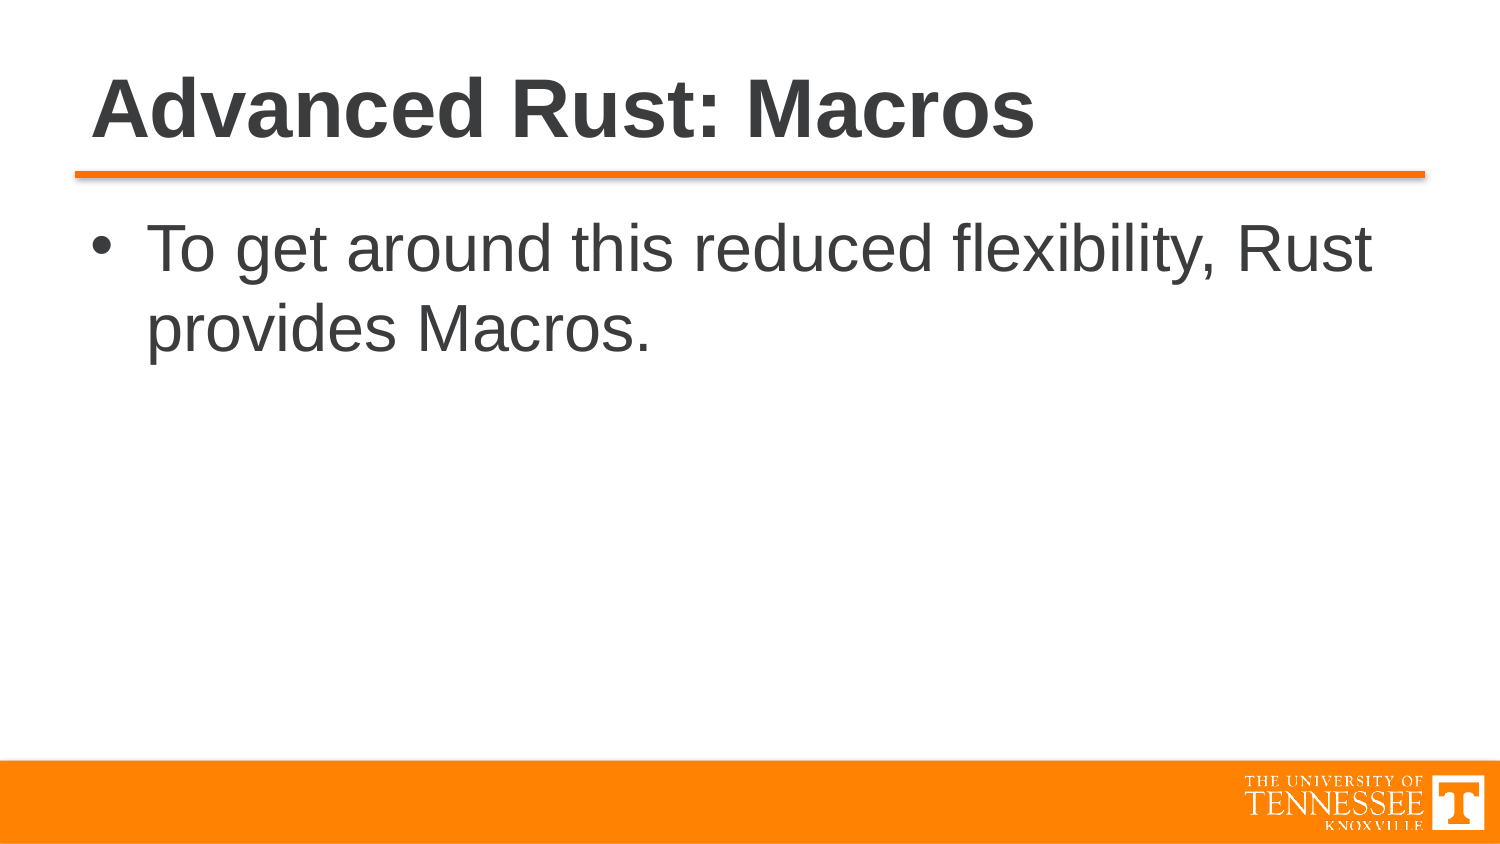

# Advanced Rust: Macros
To get around this reduced flexibility, Rust provides Macros.